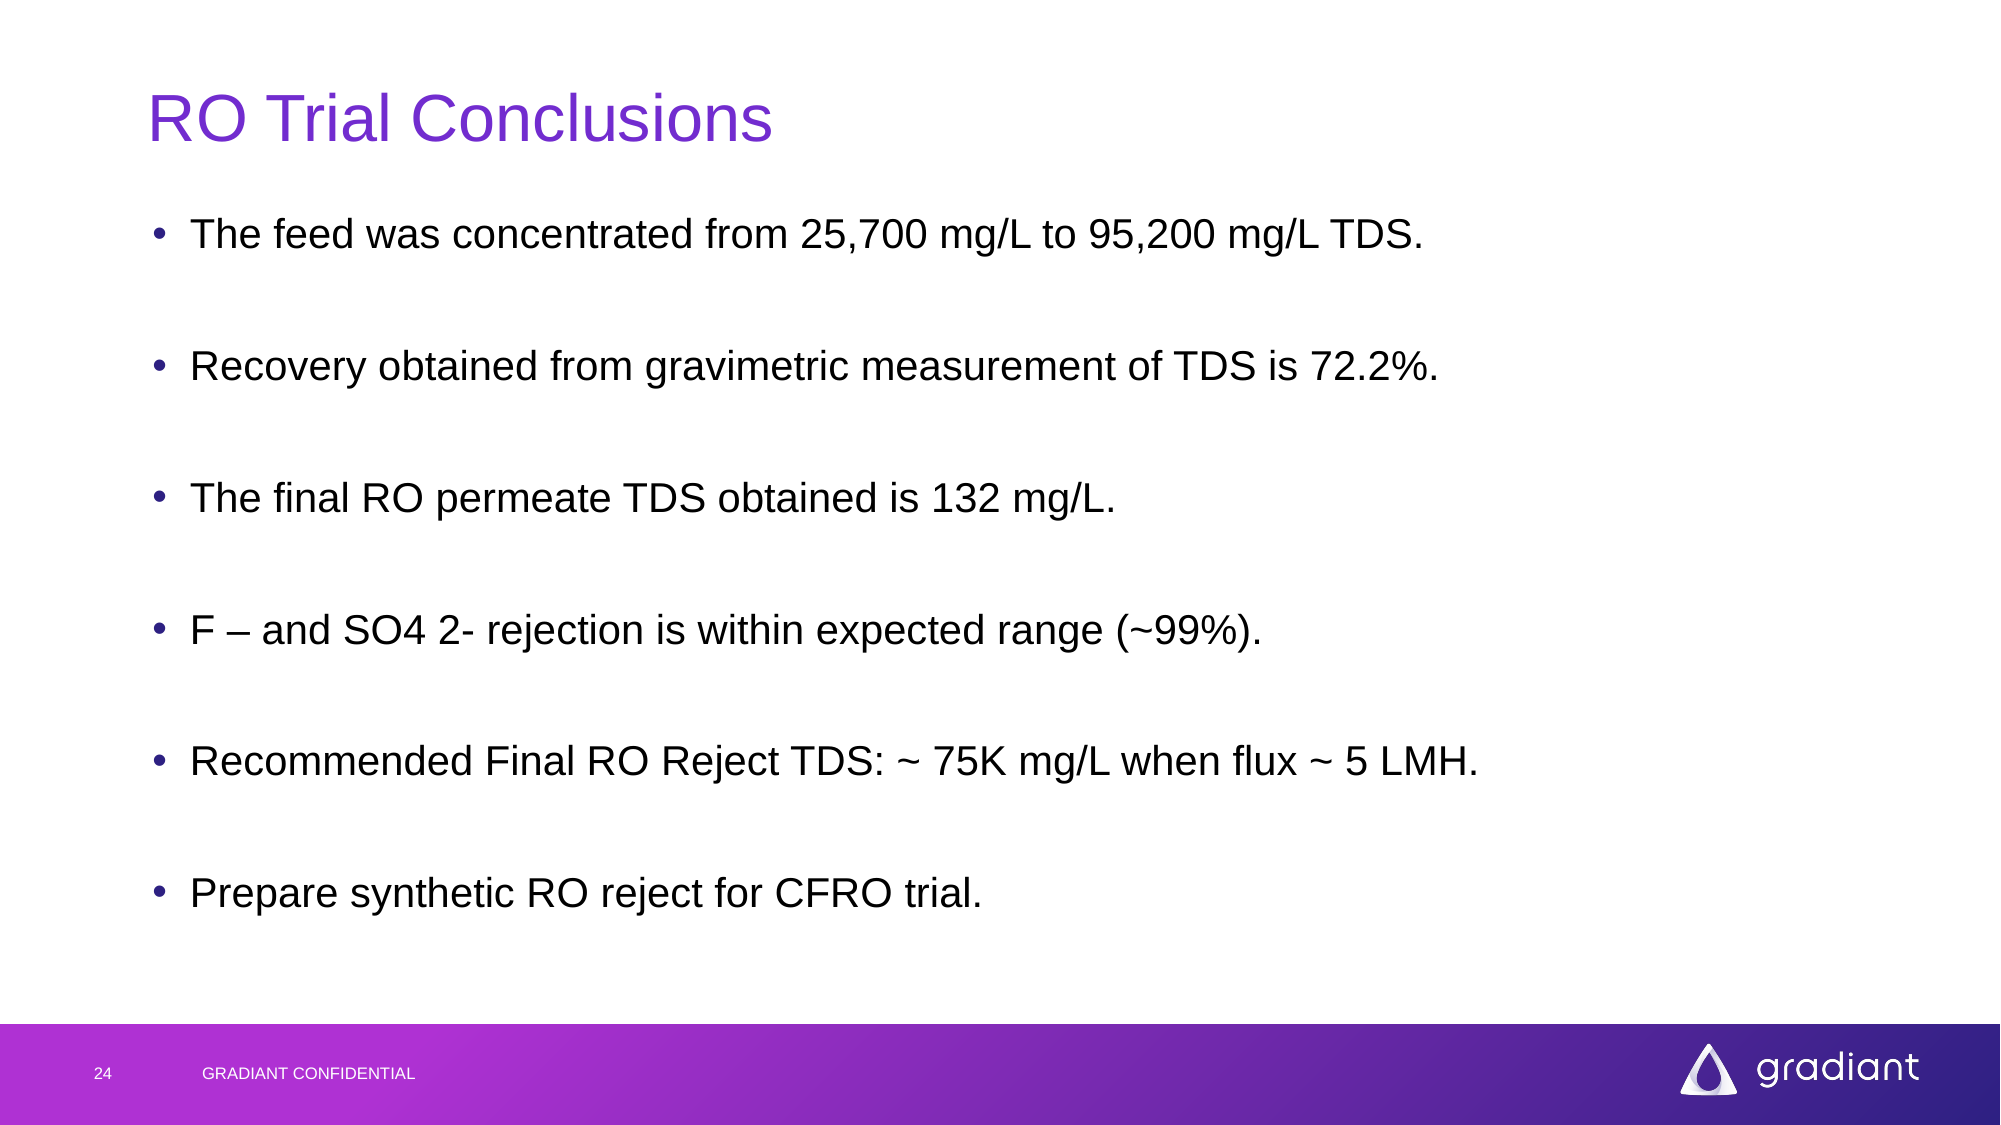

# RO Trial Conclusions
The feed was concentrated from 25,700 mg/L to 95,200 mg/L TDS.

Recovery obtained from gravimetric measurement of TDS is 72.2%.

The final RO permeate TDS obtained is 132 mg/L.

F – and SO4 2- rejection is within expected range (~99%).

Recommended Final RO Reject TDS: ~ 75K mg/L when flux ~ 5 LMH.

Prepare synthetic RO reject for CFRO trial.
24
GRADIANT CONFIDENTIAL